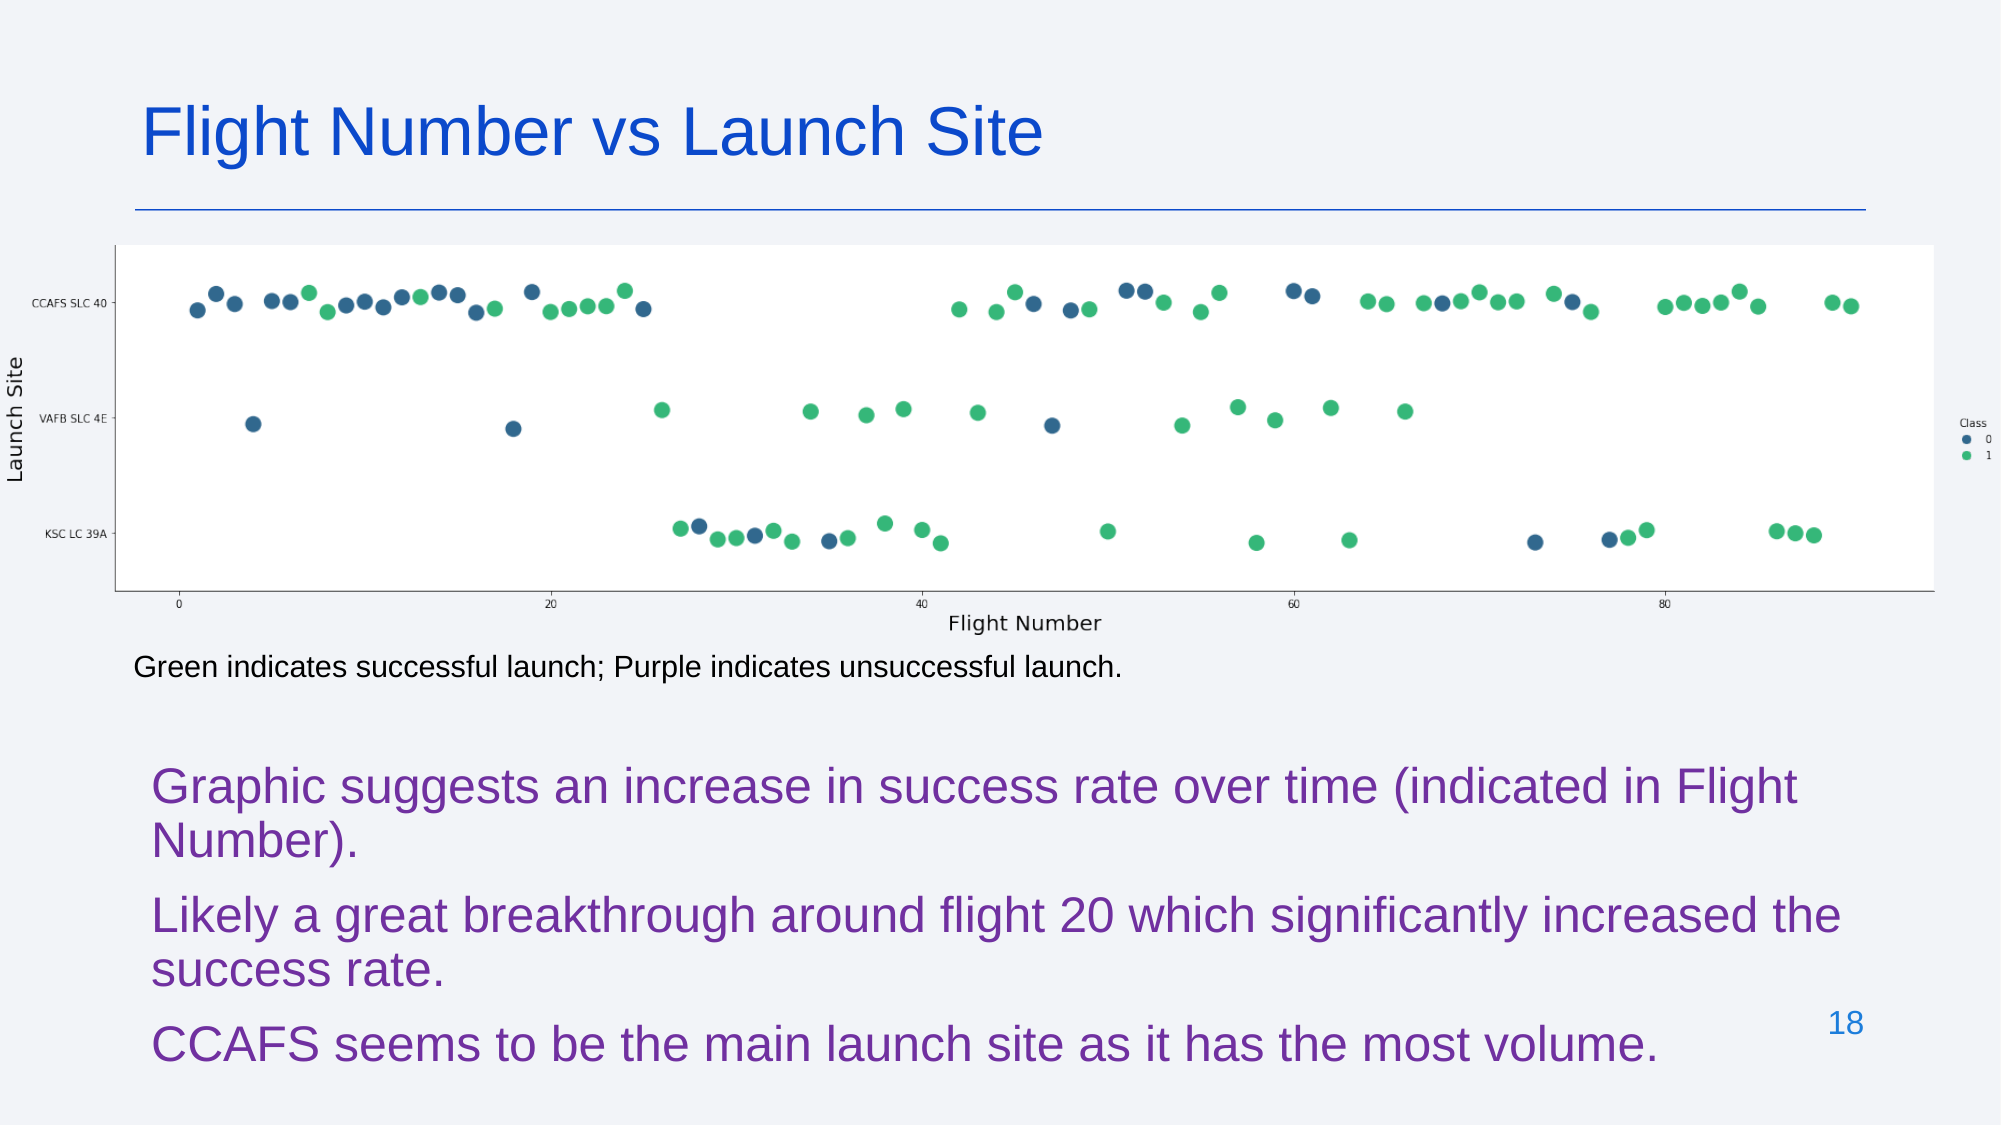

Flight Number vs Launch Site

Green indicates successful launch; Purple indicates unsuccessful launch.
Graphic suggests an increase in success rate over time (indicated in Flight Number).
Likely a great breakthrough around flight 20 which significantly increased the success rate.
CCAFS seems to be the main launch site as it has the most volume.
18